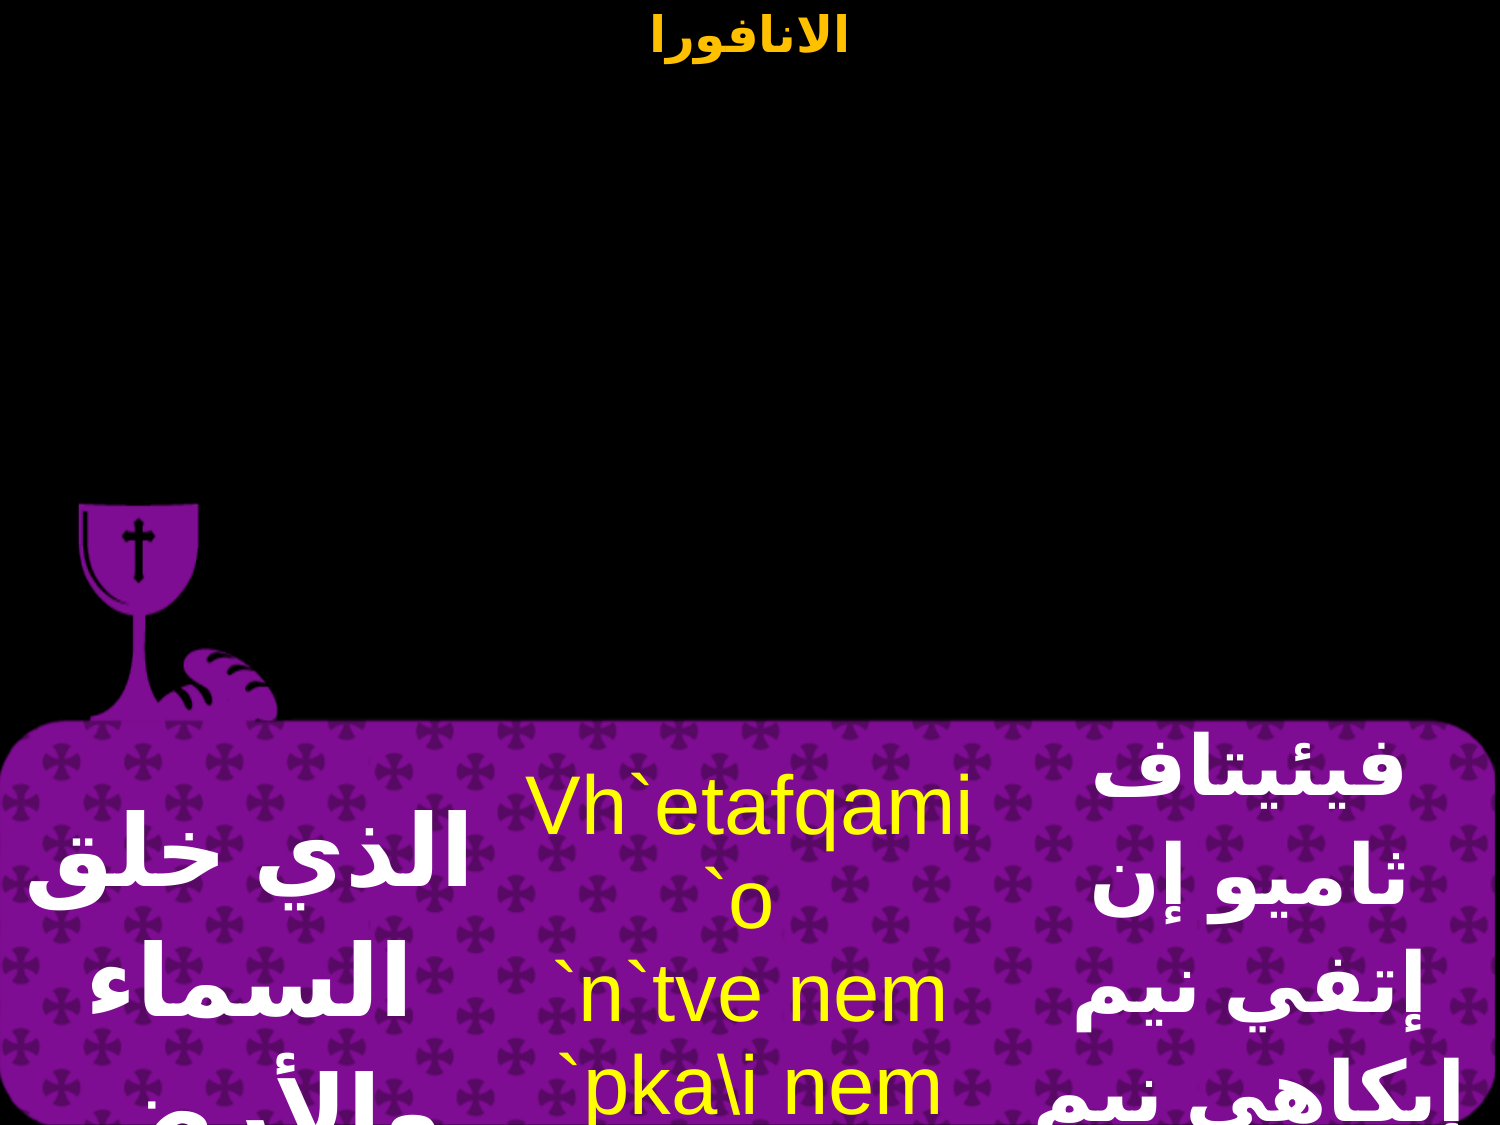

| الذي خلق السماء والأرض | Vh`etafqami`o `n`tve nem `pka\i nem `viom | فيئيتاف ثاميو إن إتفي نيم إبكاهي نيم إفيوم |
| --- | --- | --- |